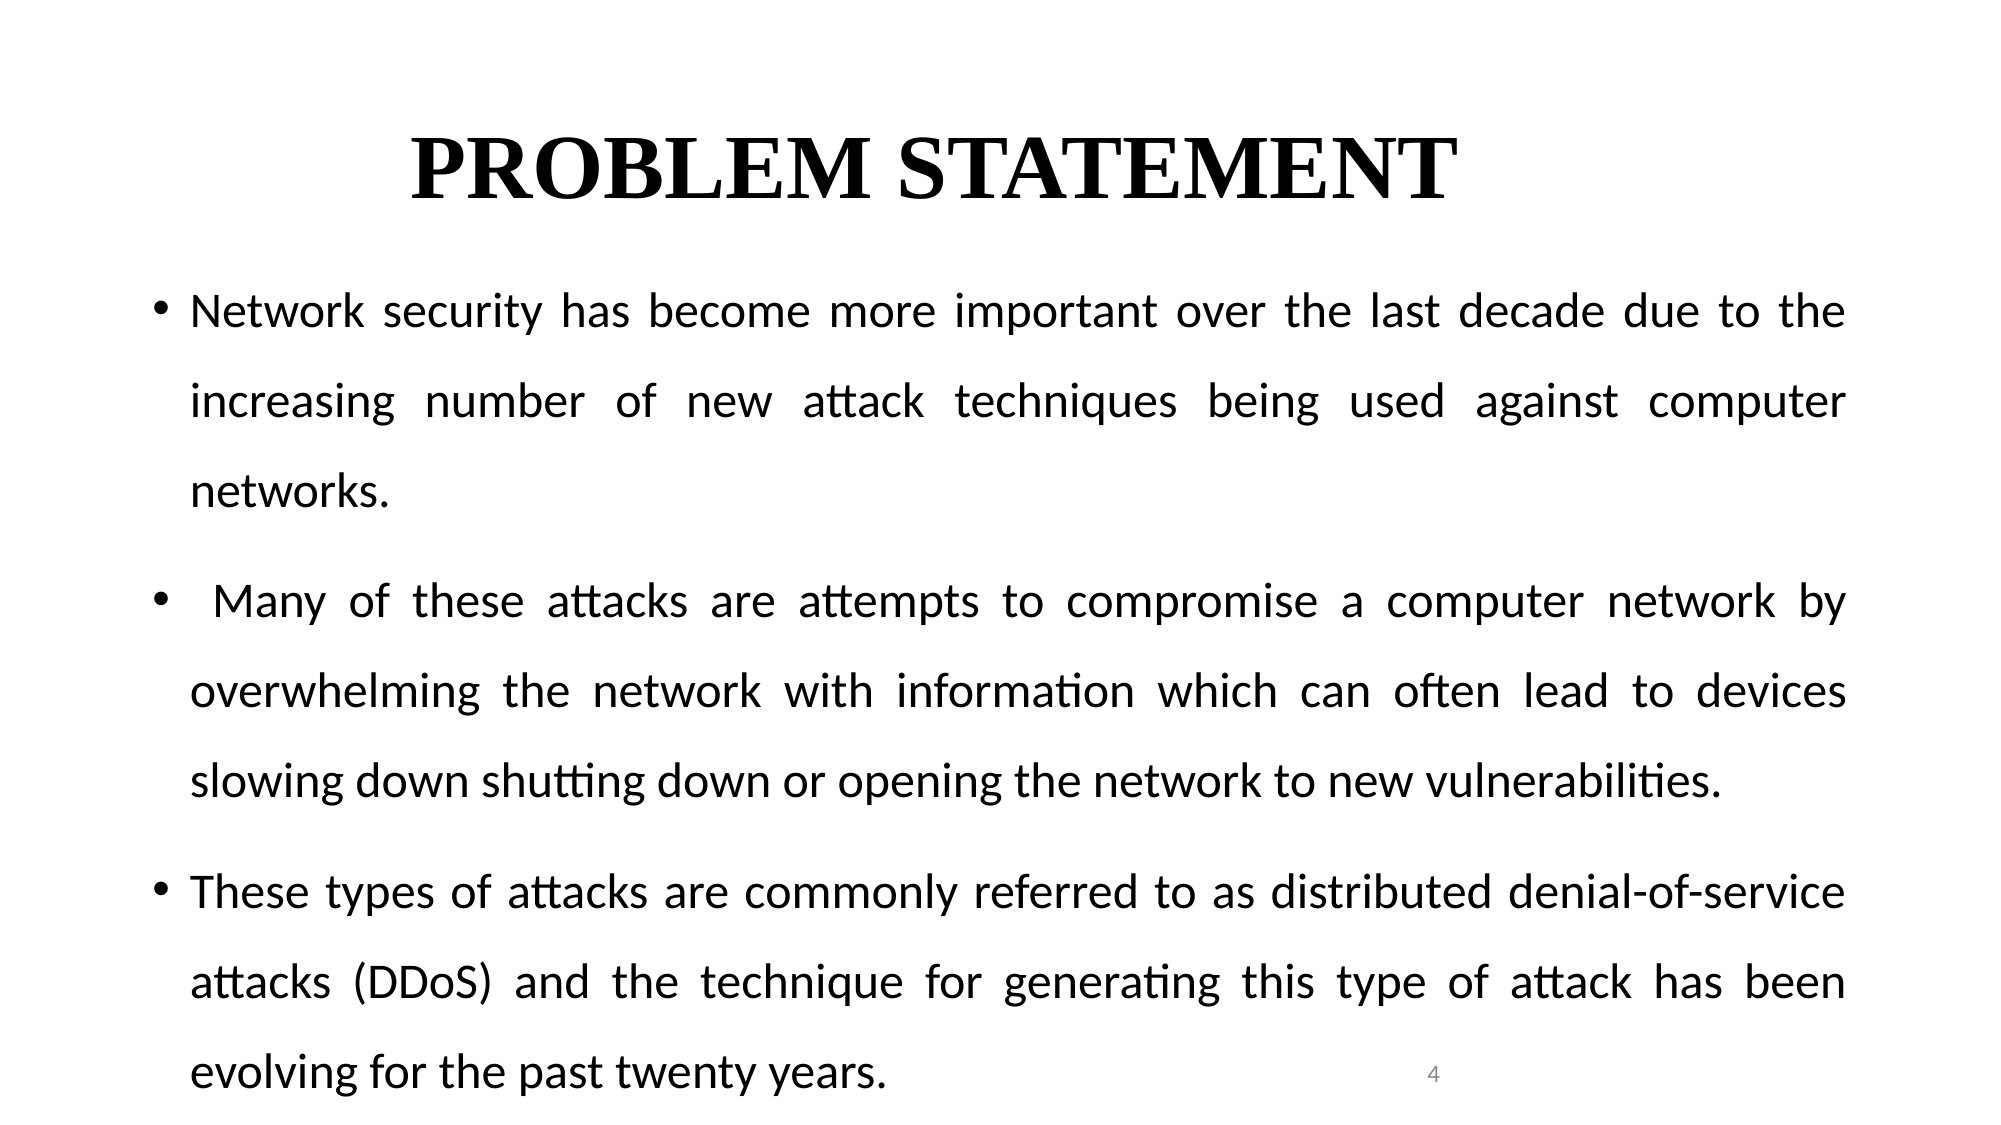

# PROBLEM STATEMENT
Network security has become more important over the last decade due to the increasing number of new attack techniques being used against computer networks.
 Many of these attacks are attempts to compromise a computer network by overwhelming the network with information which can often lead to devices slowing down shutting down or opening the network to new vulnerabilities.
These types of attacks are commonly referred to as distributed denial-of-service attacks (DDoS) and the technique for generating this type of attack has been evolving for the past twenty years.
4